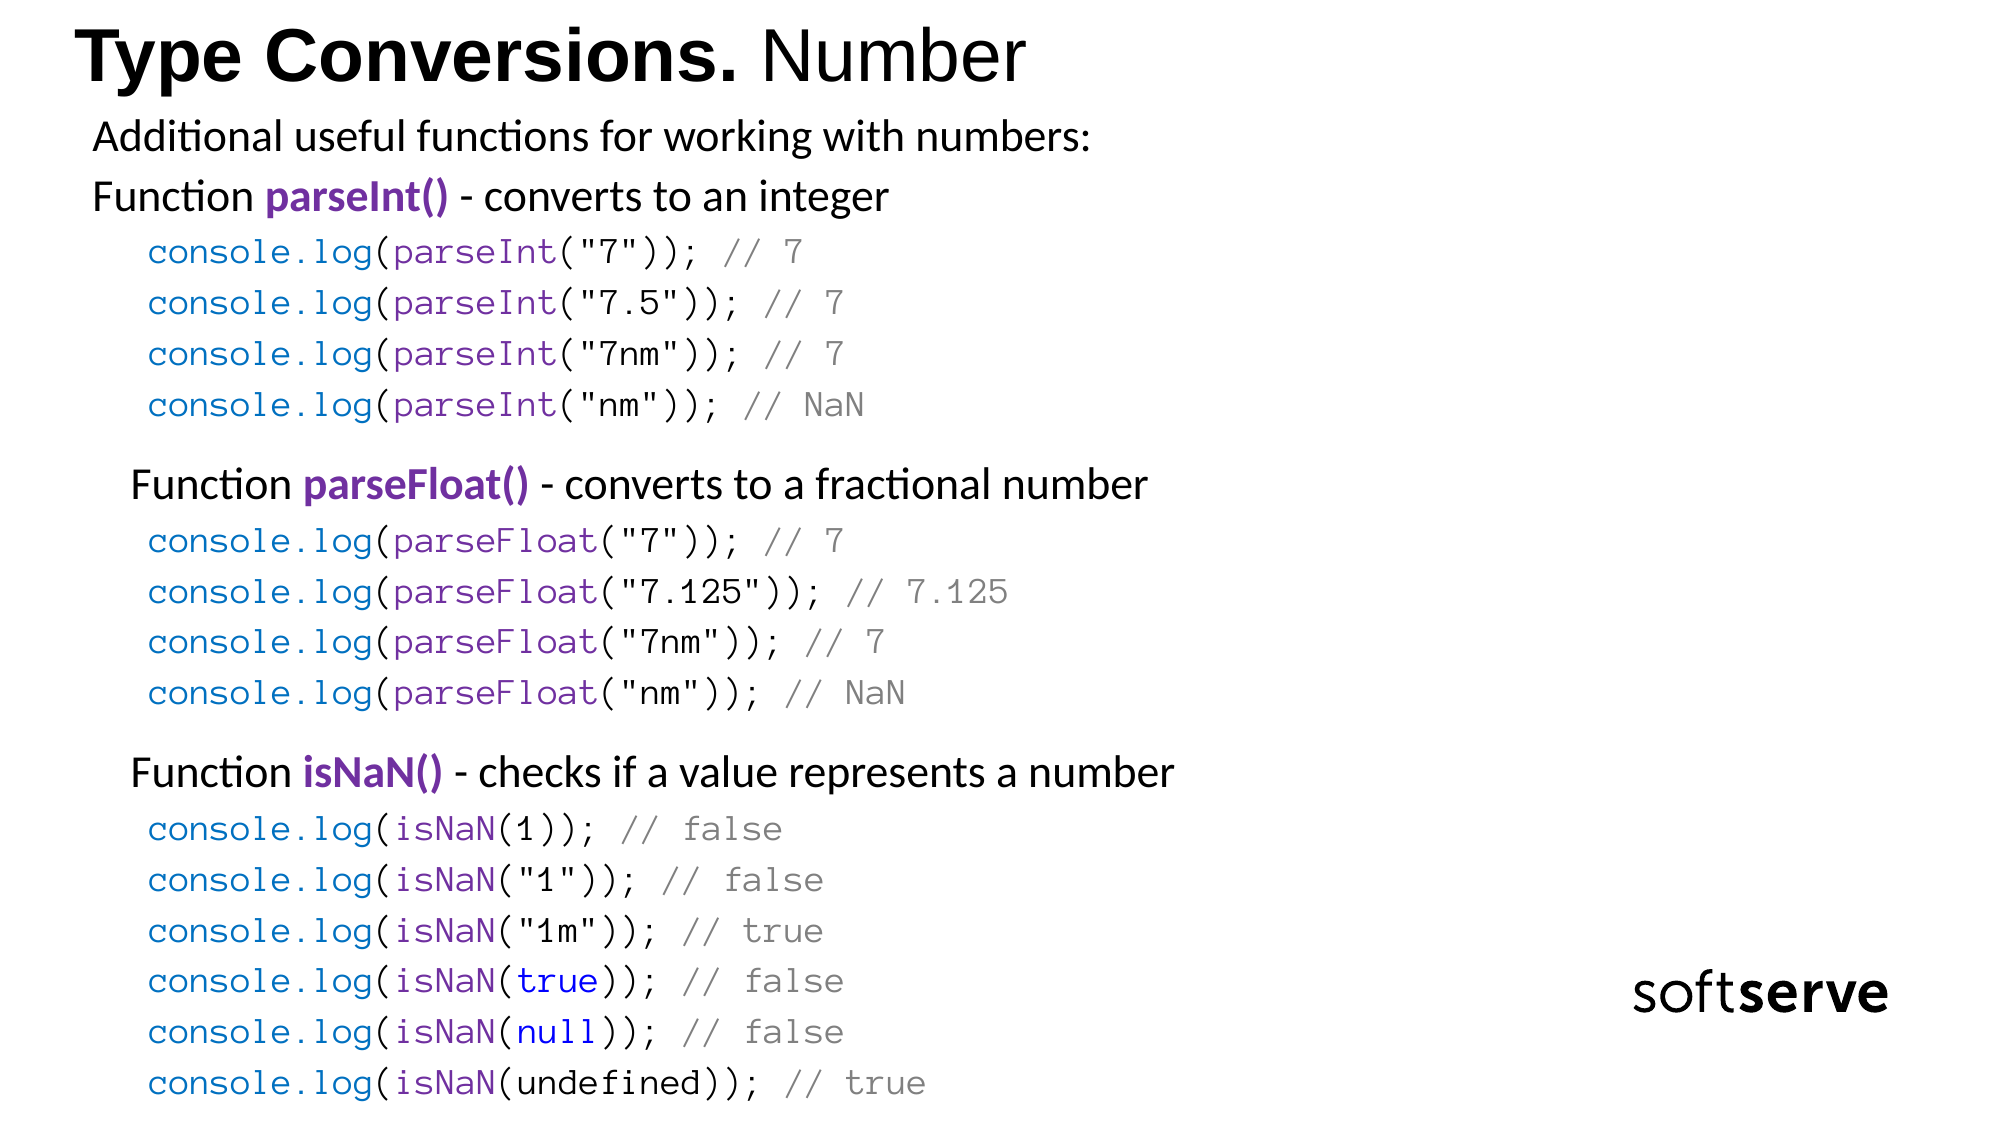

# Type Conversions. Number
Additional useful functions for working with numbers:
Function parseInt() - converts to an integer
console.log(parseInt("7")); // 7
console.log(parseInt("7.5")); // 7
console.log(parseInt("7nm")); // 7
console.log(parseInt("nm")); // NaN
Function parseFloat() - converts to a fractional number
console.log(parseFloat("7")); // 7
console.log(parseFloat("7.125")); // 7.125
console.log(parseFloat("7nm")); // 7
console.log(parseFloat("nm")); // NaN
Function isNaN() - checks if a value represents a number
console.log(isNaN(1)); // false
console.log(isNaN("1")); // false
console.log(isNaN("1m")); // true
console.log(isNaN(true)); // false
console.log(isNaN(null)); // false
console.log(isNaN(undefined)); // true